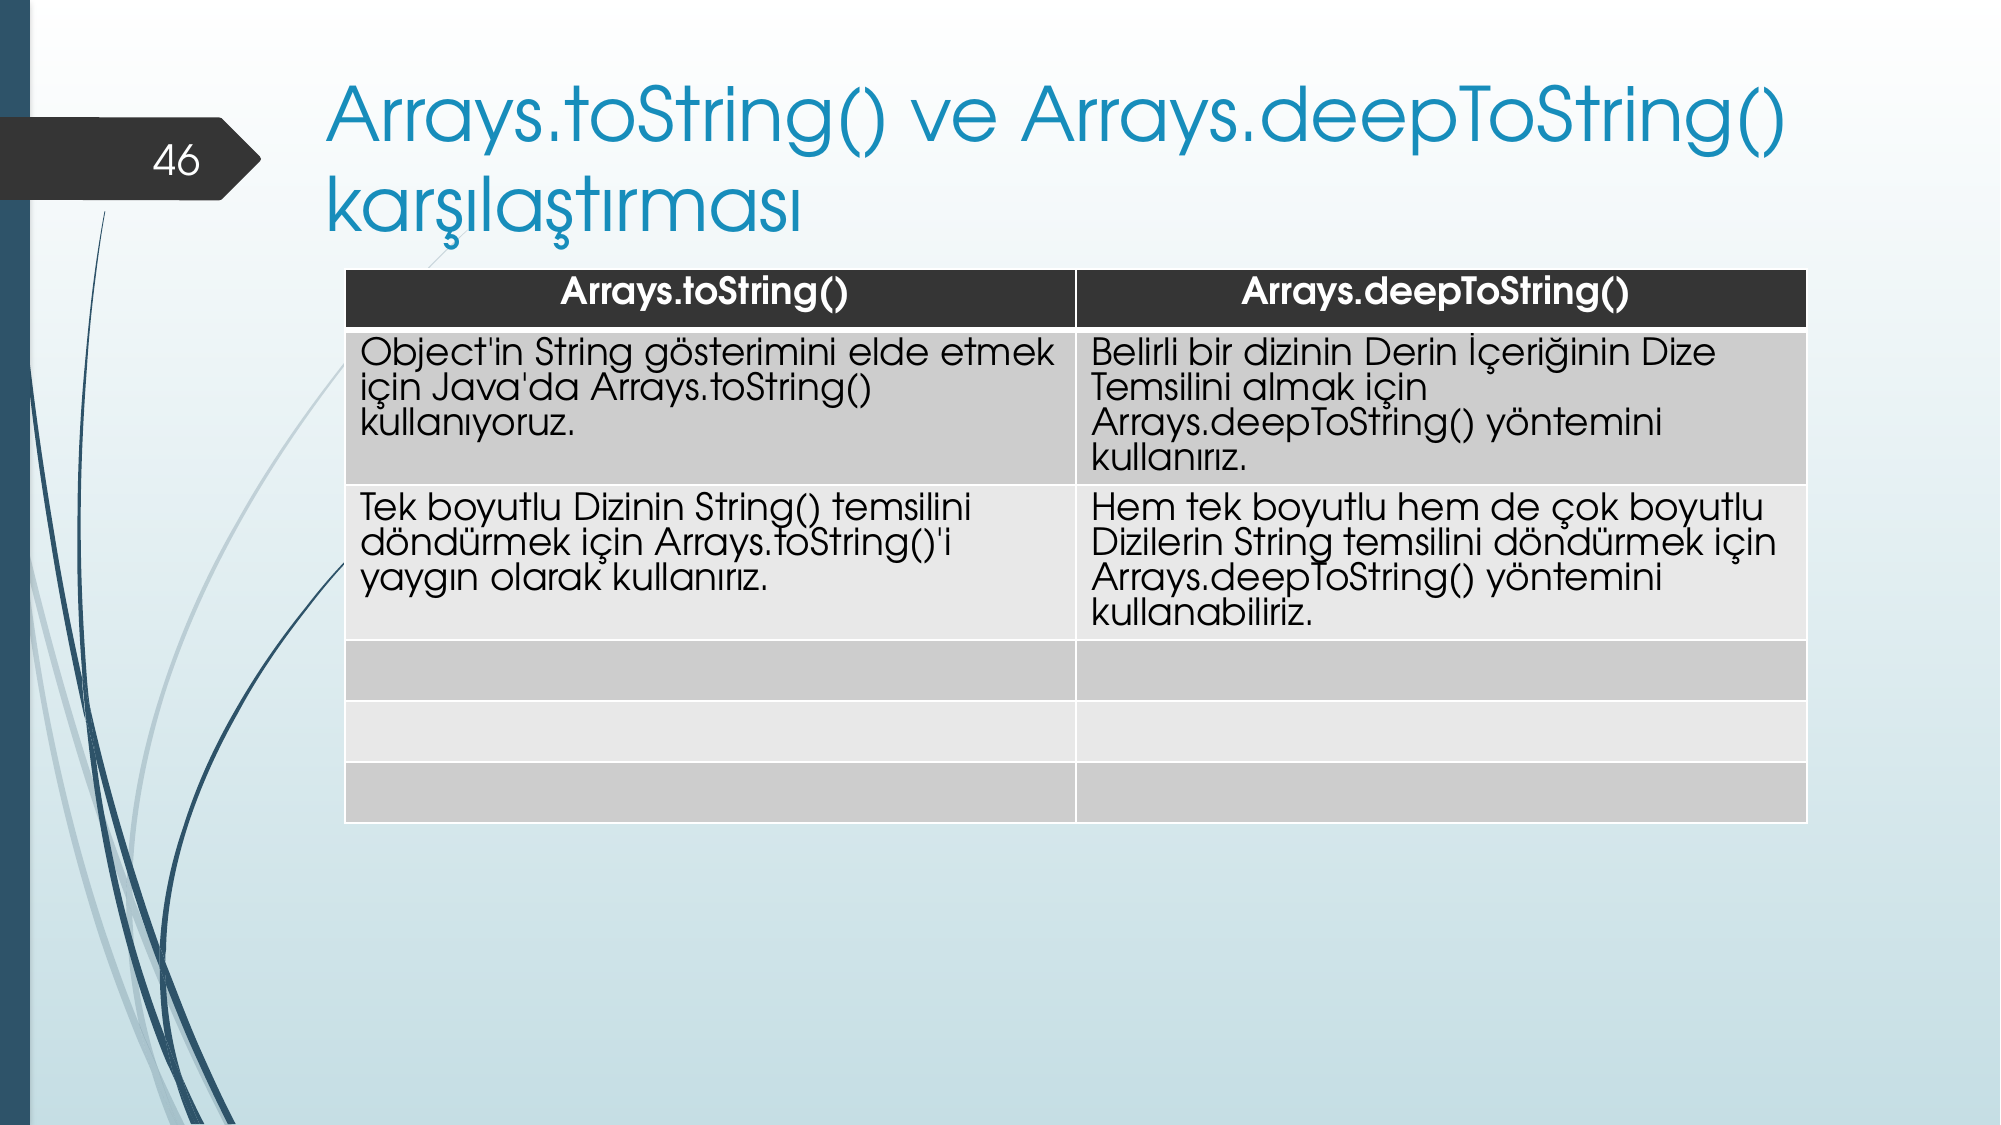

# Arrays.toString() ve Arrays.deepToString() karşılaştırması
46
| Arrays.toString() | Arrays.deepToString() |
| --- | --- |
| Object'in String gösterimini elde etmek için Java'da Arrays.toString() kullanıyoruz. | Belirli bir dizinin Derin İçeriğinin Dize Temsilini almak için Arrays.deepToString() yöntemini kullanırız. |
| Tek boyutlu Dizinin String() temsilini döndürmek için Arrays.toString()'i yaygın olarak kullanırız. | Hem tek boyutlu hem de çok boyutlu Dizilerin String temsilini döndürmek için Arrays.deepToString() yöntemini kullanabiliriz. |
|  |  |
|  |  |
|  |  |